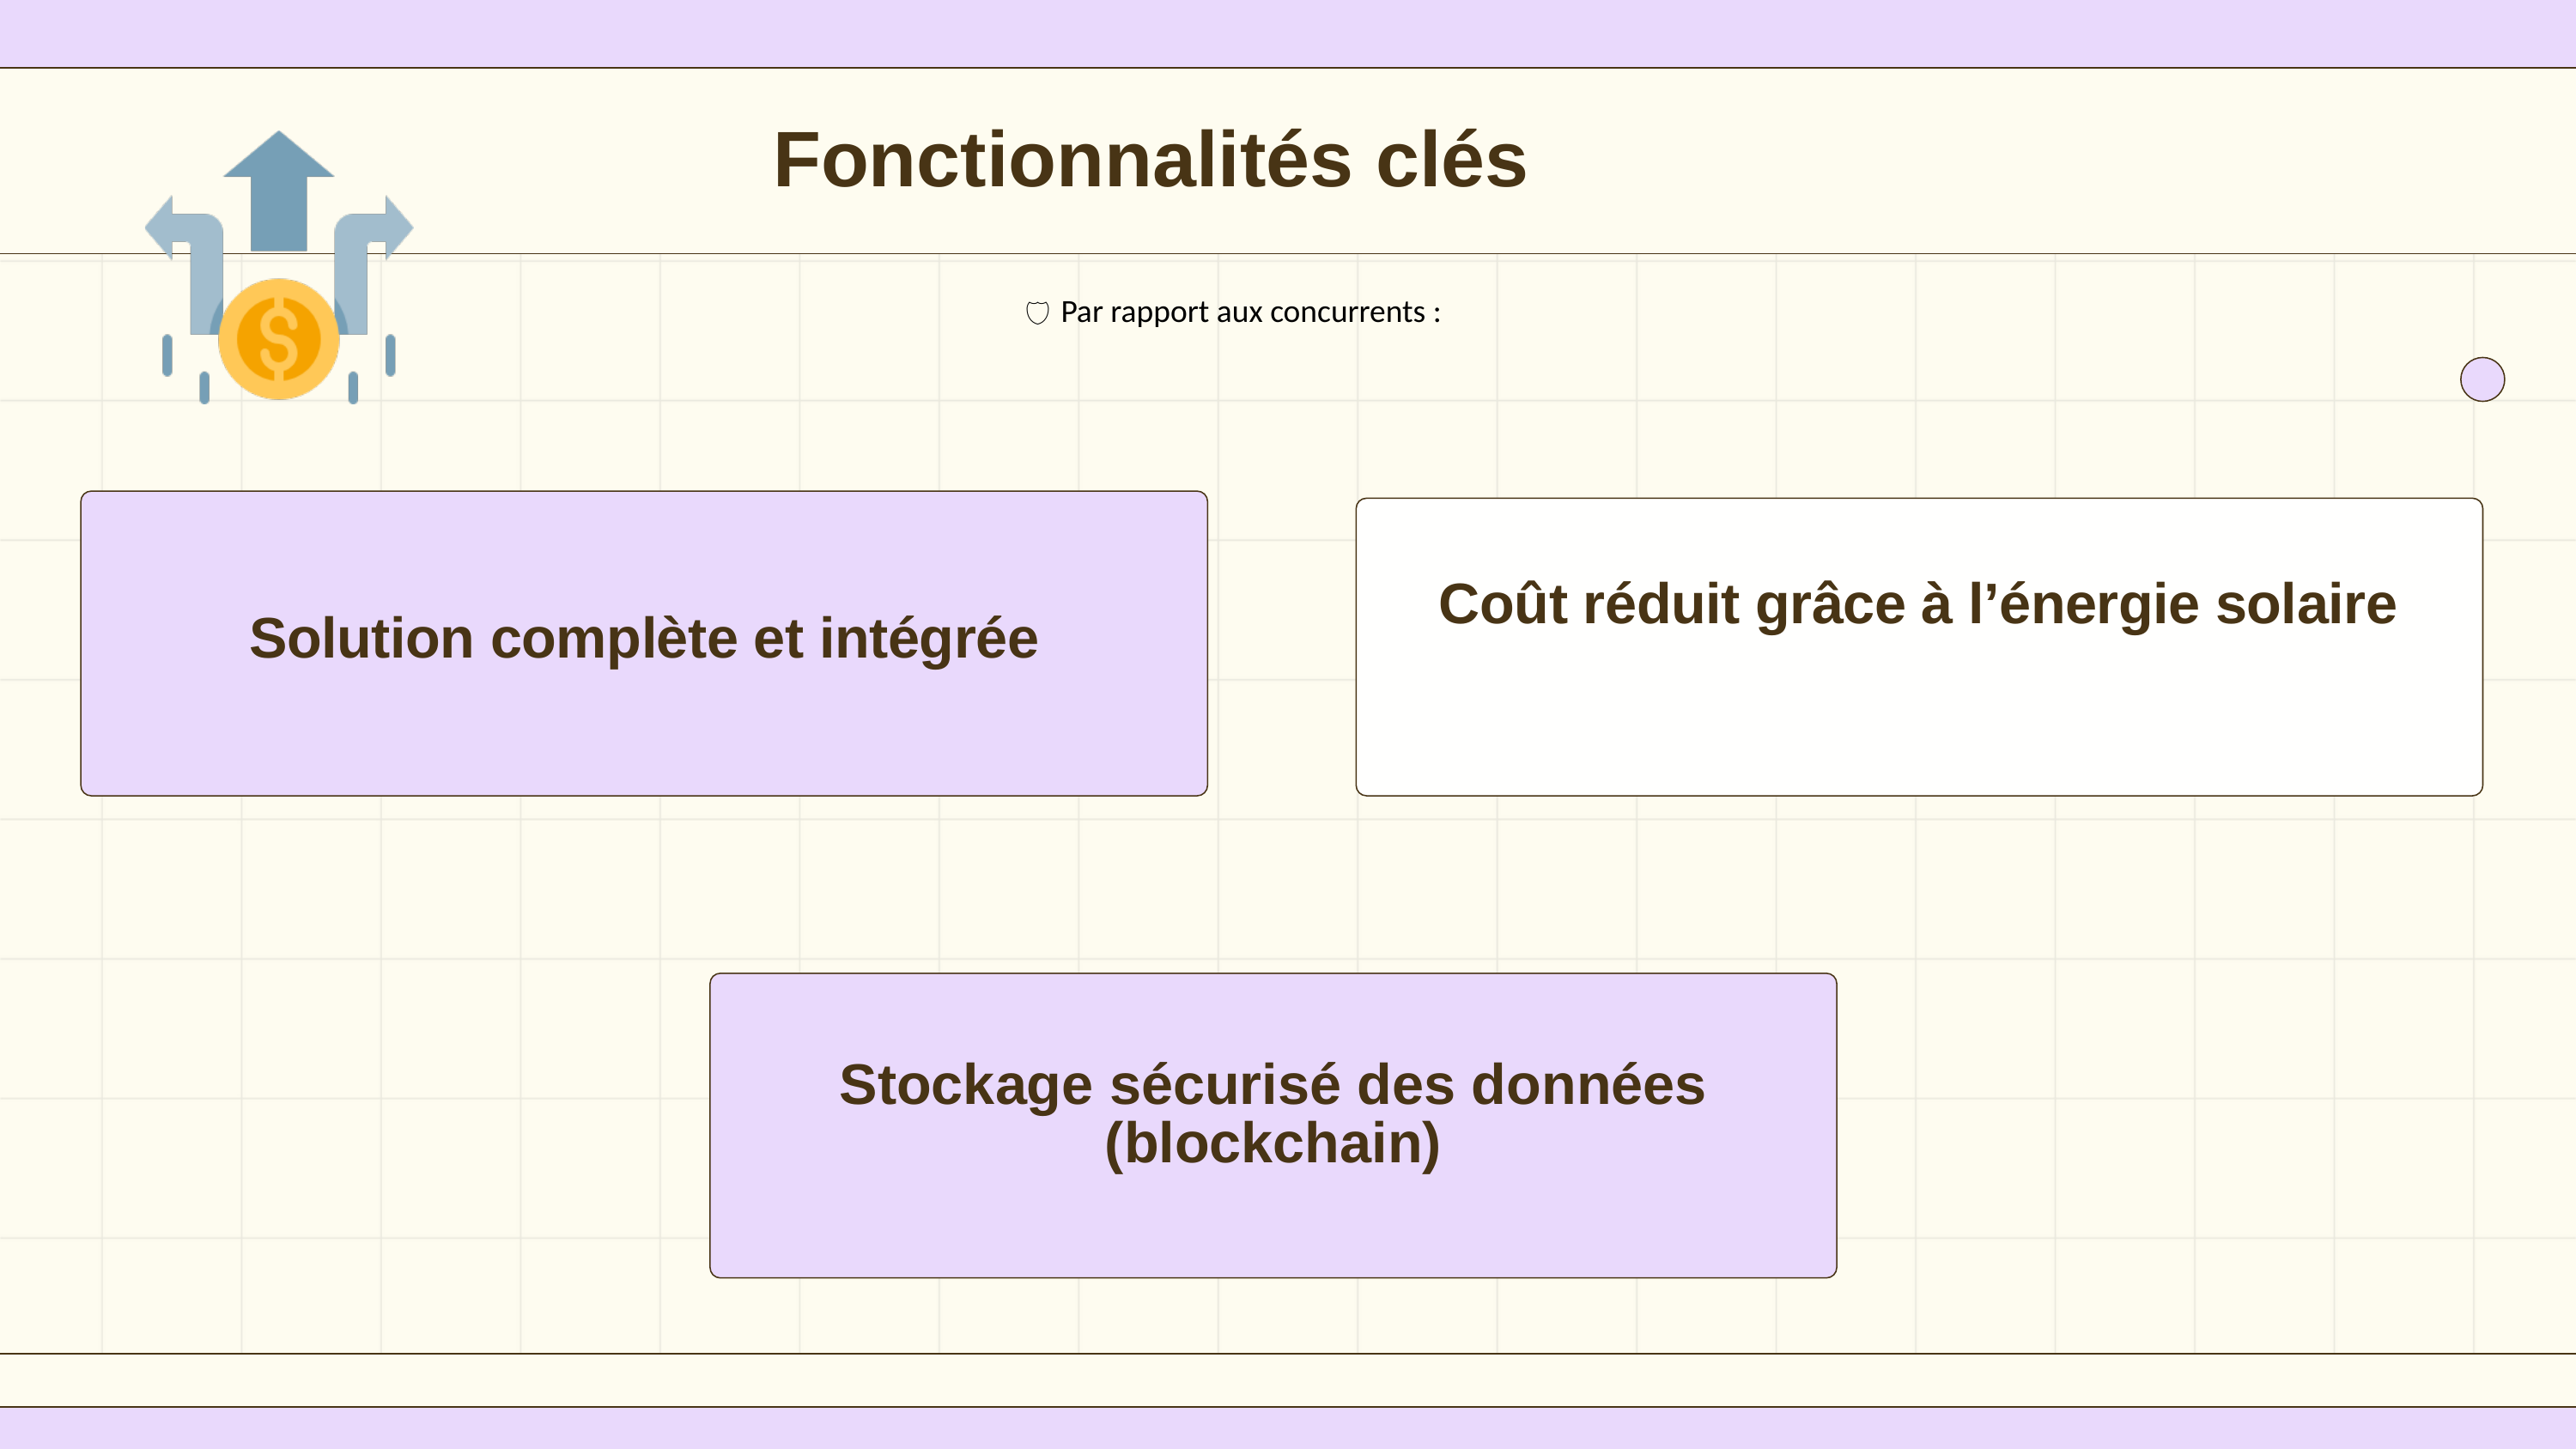

Fonctionnalités clés

🛡️ Par rapport aux concurrents :

Solution complète et intégrée

Coût réduit grâce à l’énergie solaire

Stockage sécurisé des données (blockchain)